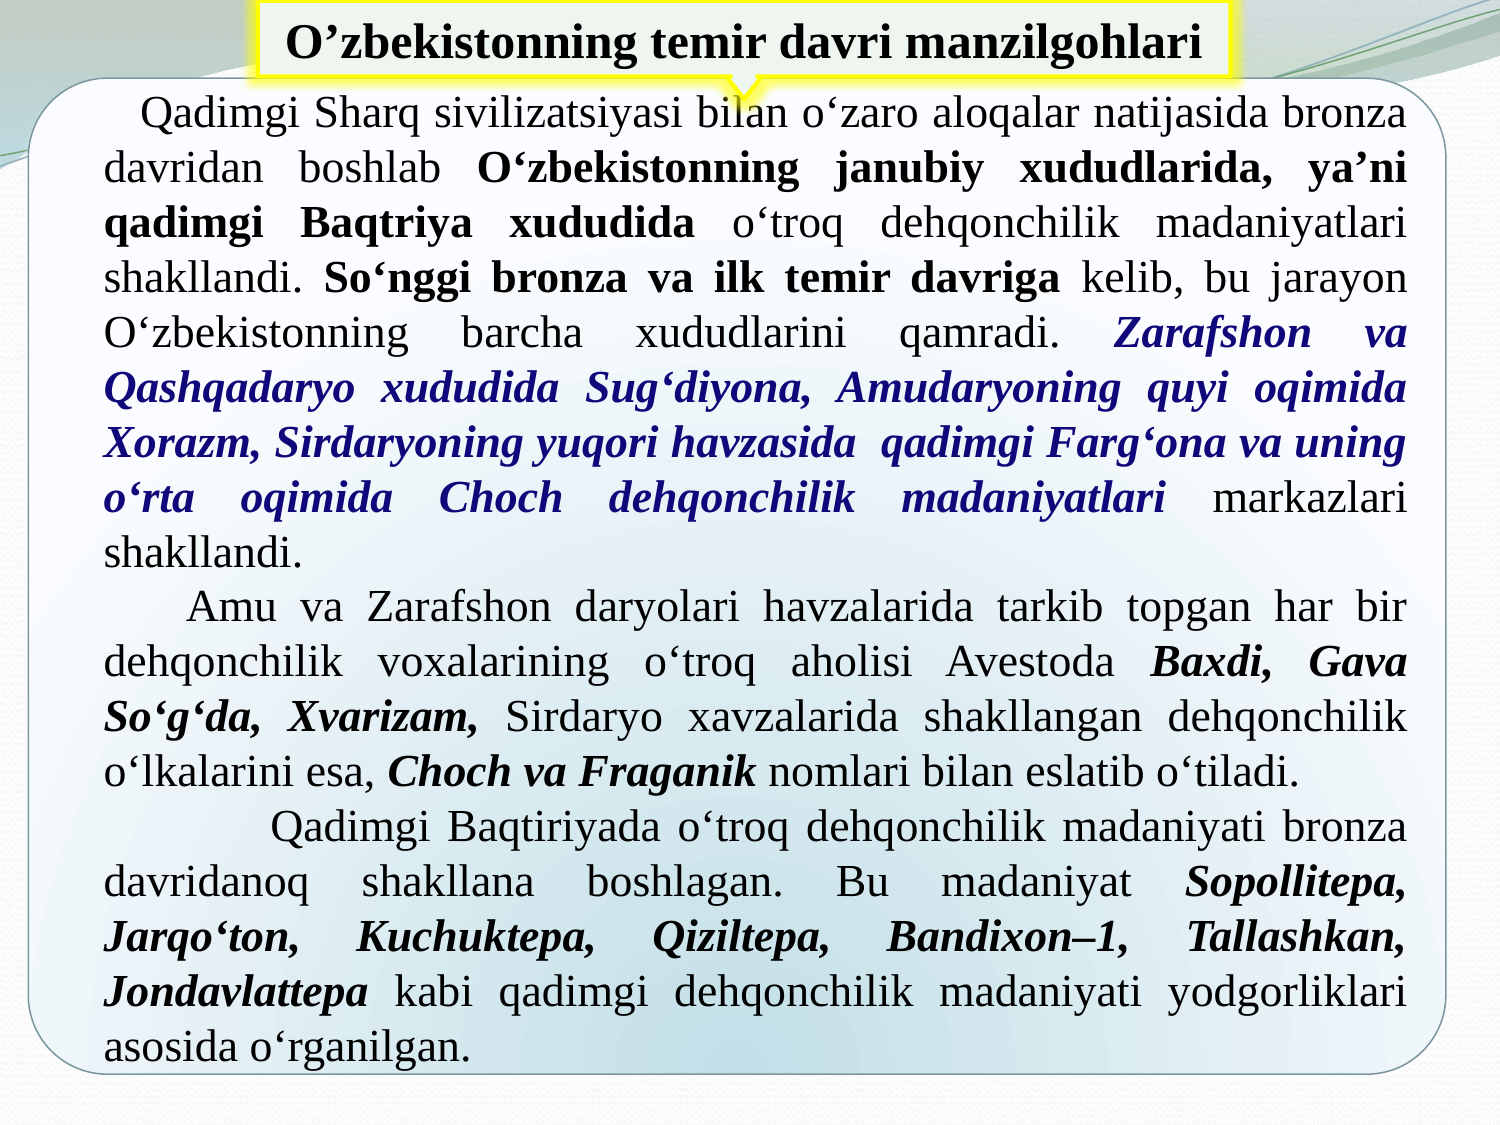

O’zbekistonning temir davri manzilgohlari
Qadimgi Sharq sivilizatsiyasi bilan o‘zaro aloqalar natijasida bronza davridan boshlab O‘zbekistonning janubiy xududlarida, ya’ni qadimgi Baqtriya xududida o‘troq dehqonchilik madaniyatlari shakllandi. So‘nggi bronza va ilk temir davriga kelib, bu jarayon O‘zbekistonning barcha xududlarini qamradi. Zarafshon va Qashqadaryo xududida Sug‘diyona, Amudaryoning quyi oqimida Xorazm, Sirdaryoning yuqori havzasida  qadimgi Farg‘ona va uning o‘rta oqimida Choch dehqonchilik madaniyatlari markazlari shakllandi.
  Amu va Zarafshon daryolari havzalarida tarkib topgan har bir dehqonchilik voxalarining o‘troq aholisi Avestoda Baxdi, Gava So‘g‘da, Xvarizam, Sirdaryo xavzalarida shakllangan dehqonchilik o‘lkalarini esa, Choch va Fraganik nomlari bilan eslatib o‘tiladi.
	 Qadimgi Baqtiriyada o‘troq dehqonchilik madaniyati bronza davridanoq shakllana boshlagan. Bu madaniyat Sopollitepa, Jarqo‘ton, Kuchuktepa, Qiziltepa, Bandixon–1, Tallashkan, Jondavlattepa kabi qadimgi dehqonchilik madaniyati yodgorliklari asosida o‘rganilgan.